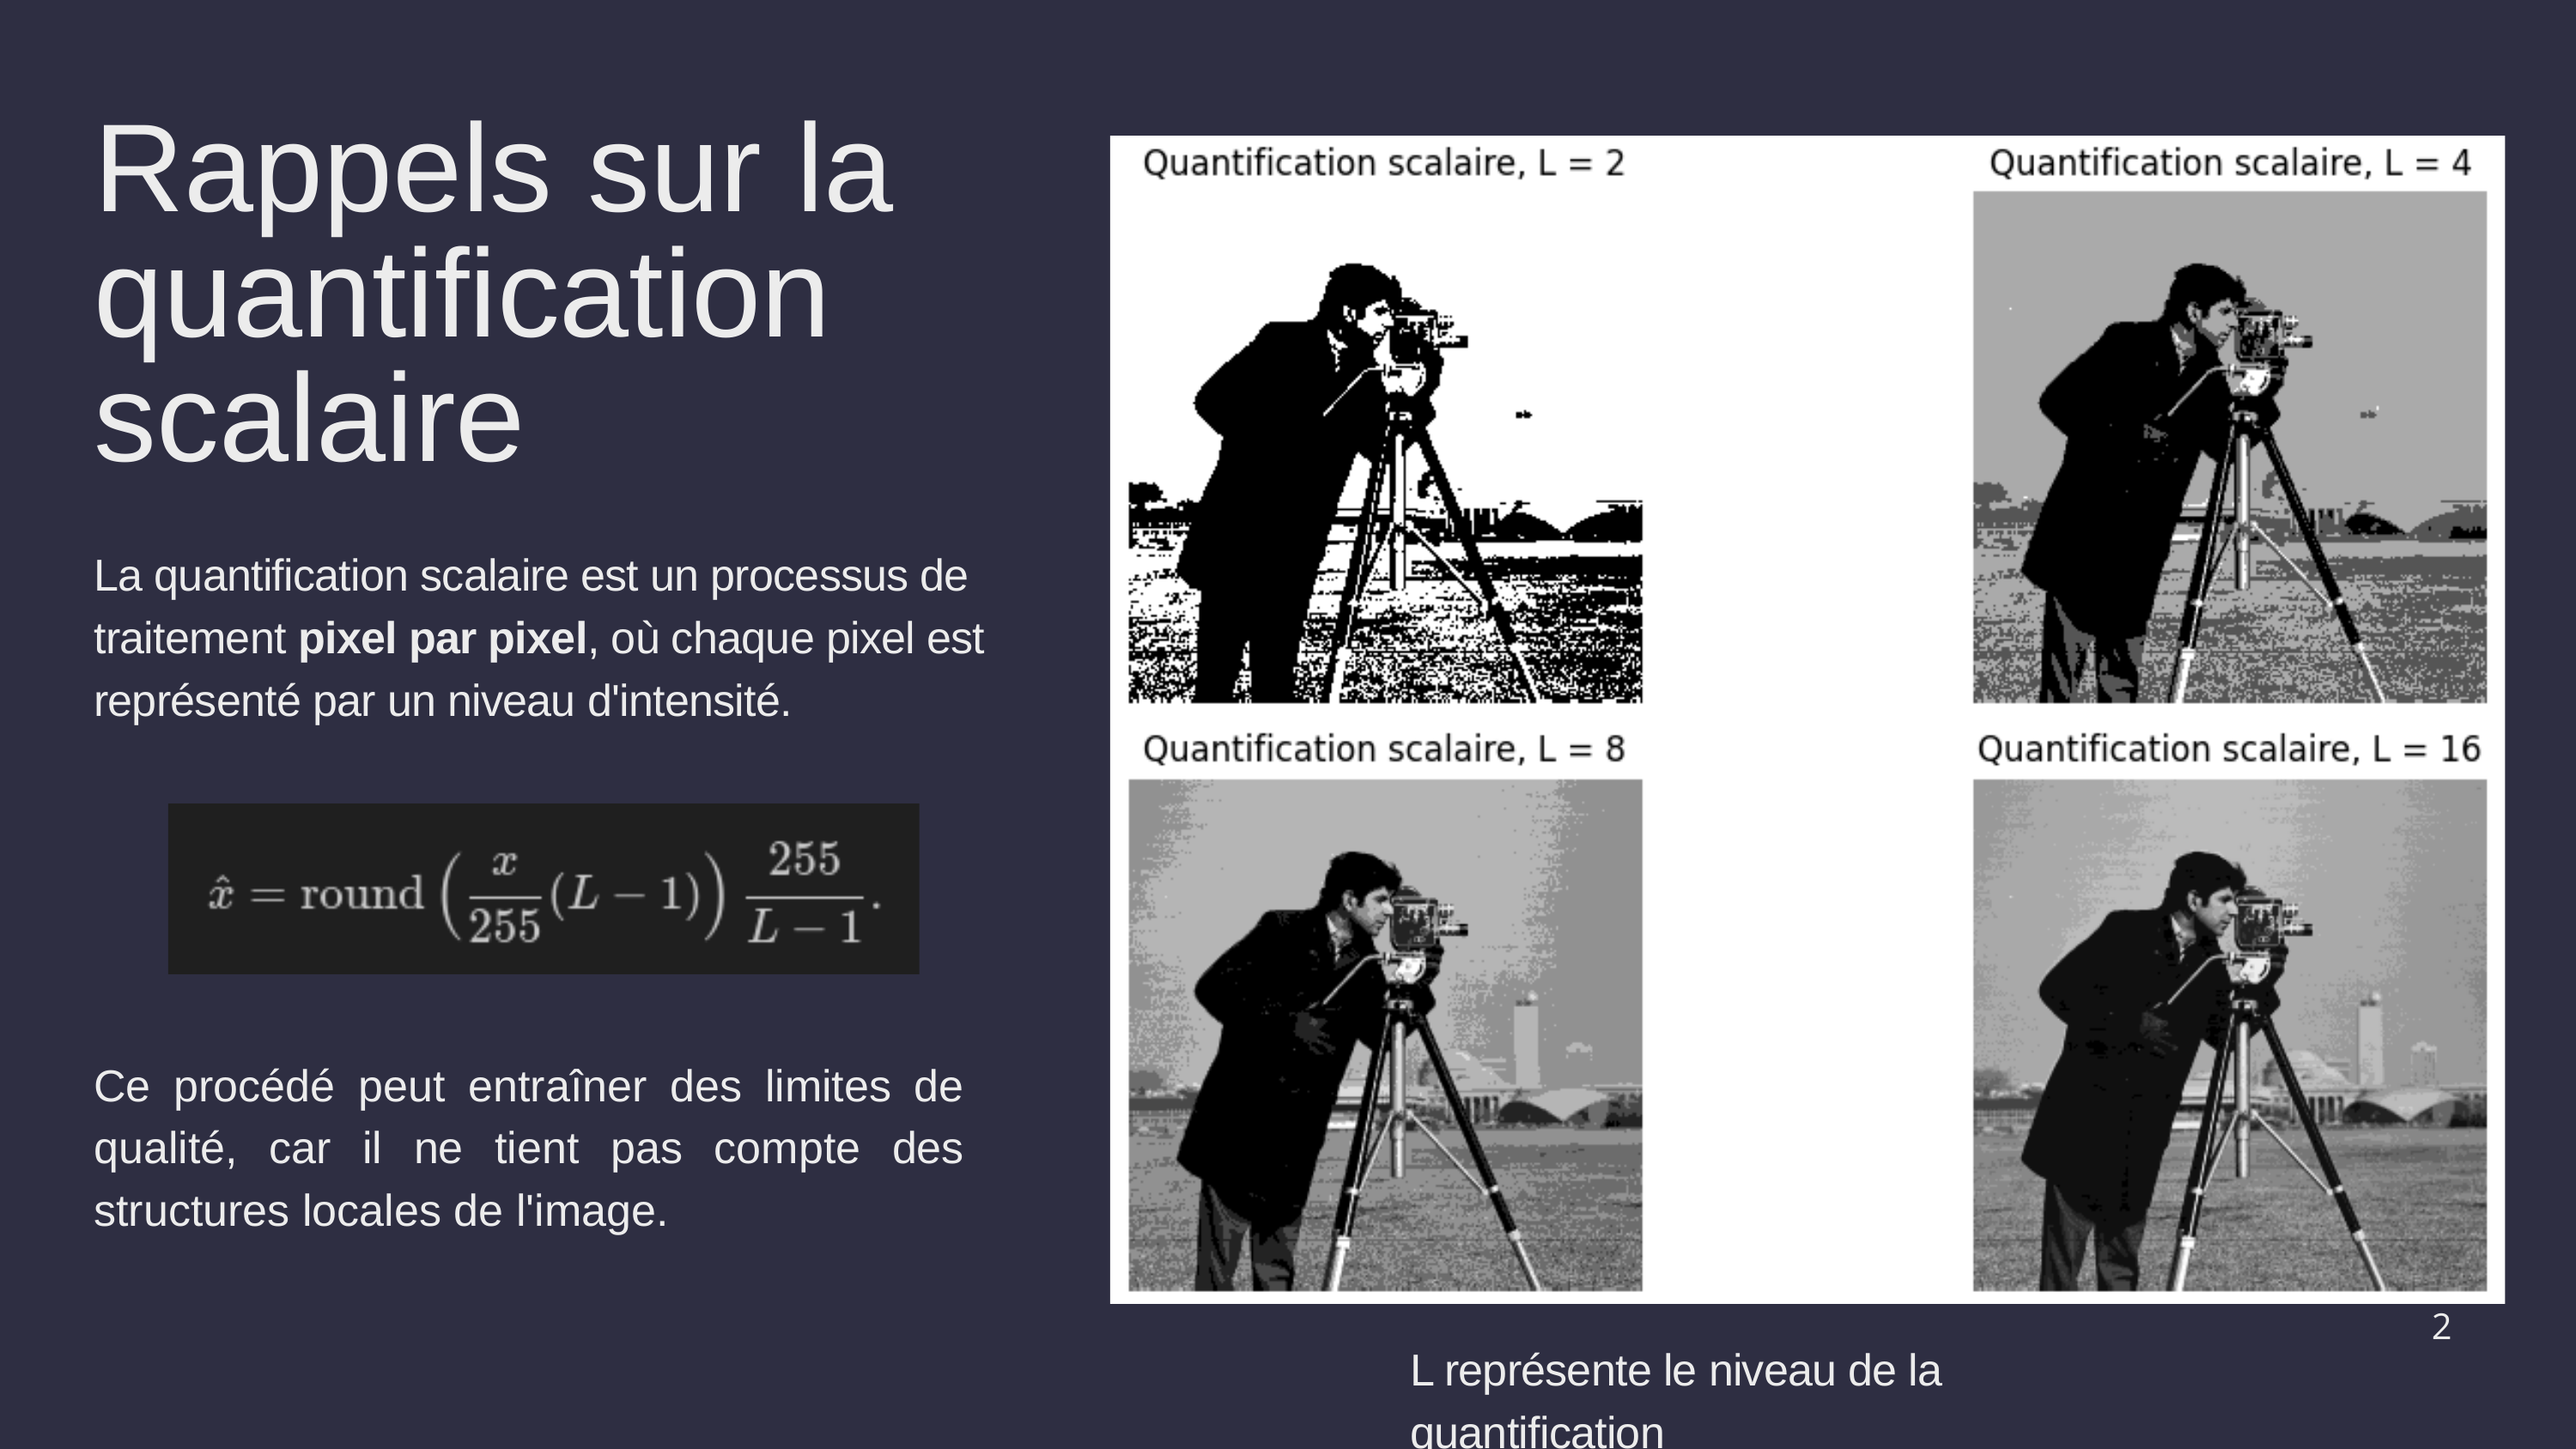

Rappels sur la quantification scalaire

La quantification scalaire est un processus de traitement pixel par pixel, où chaque pixel est représenté par un niveau d'intensité.

Ce procédé peut entraîner des limites de qualité, car il ne tient pas compte des structures locales de l'image.
2
L représente le niveau de la quantification